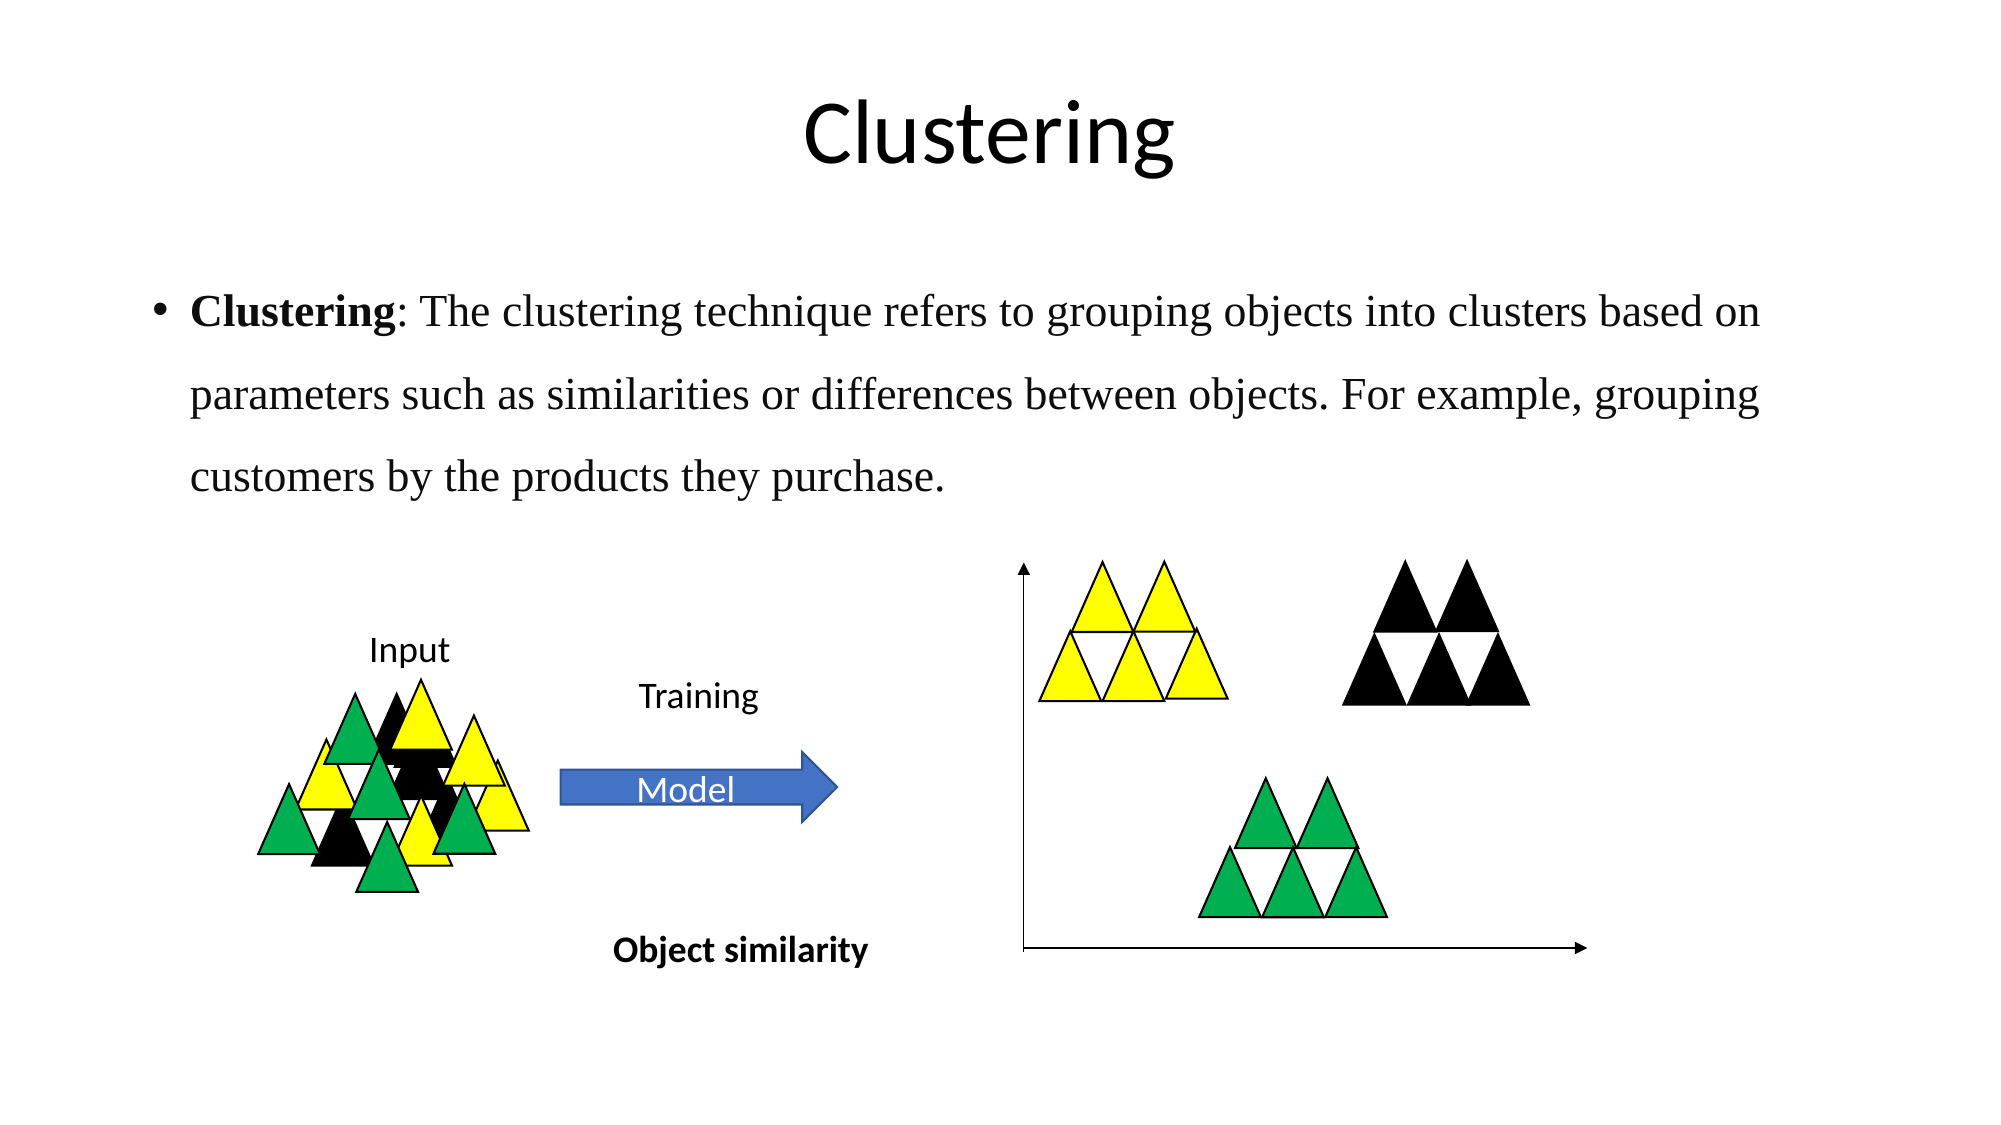

# Clustering
Clustering: The clustering technique refers to grouping objects into clusters based on parameters such as similarities or differences between objects. For example, grouping customers by the products they purchase.

Input

Training

Model

Object similarity